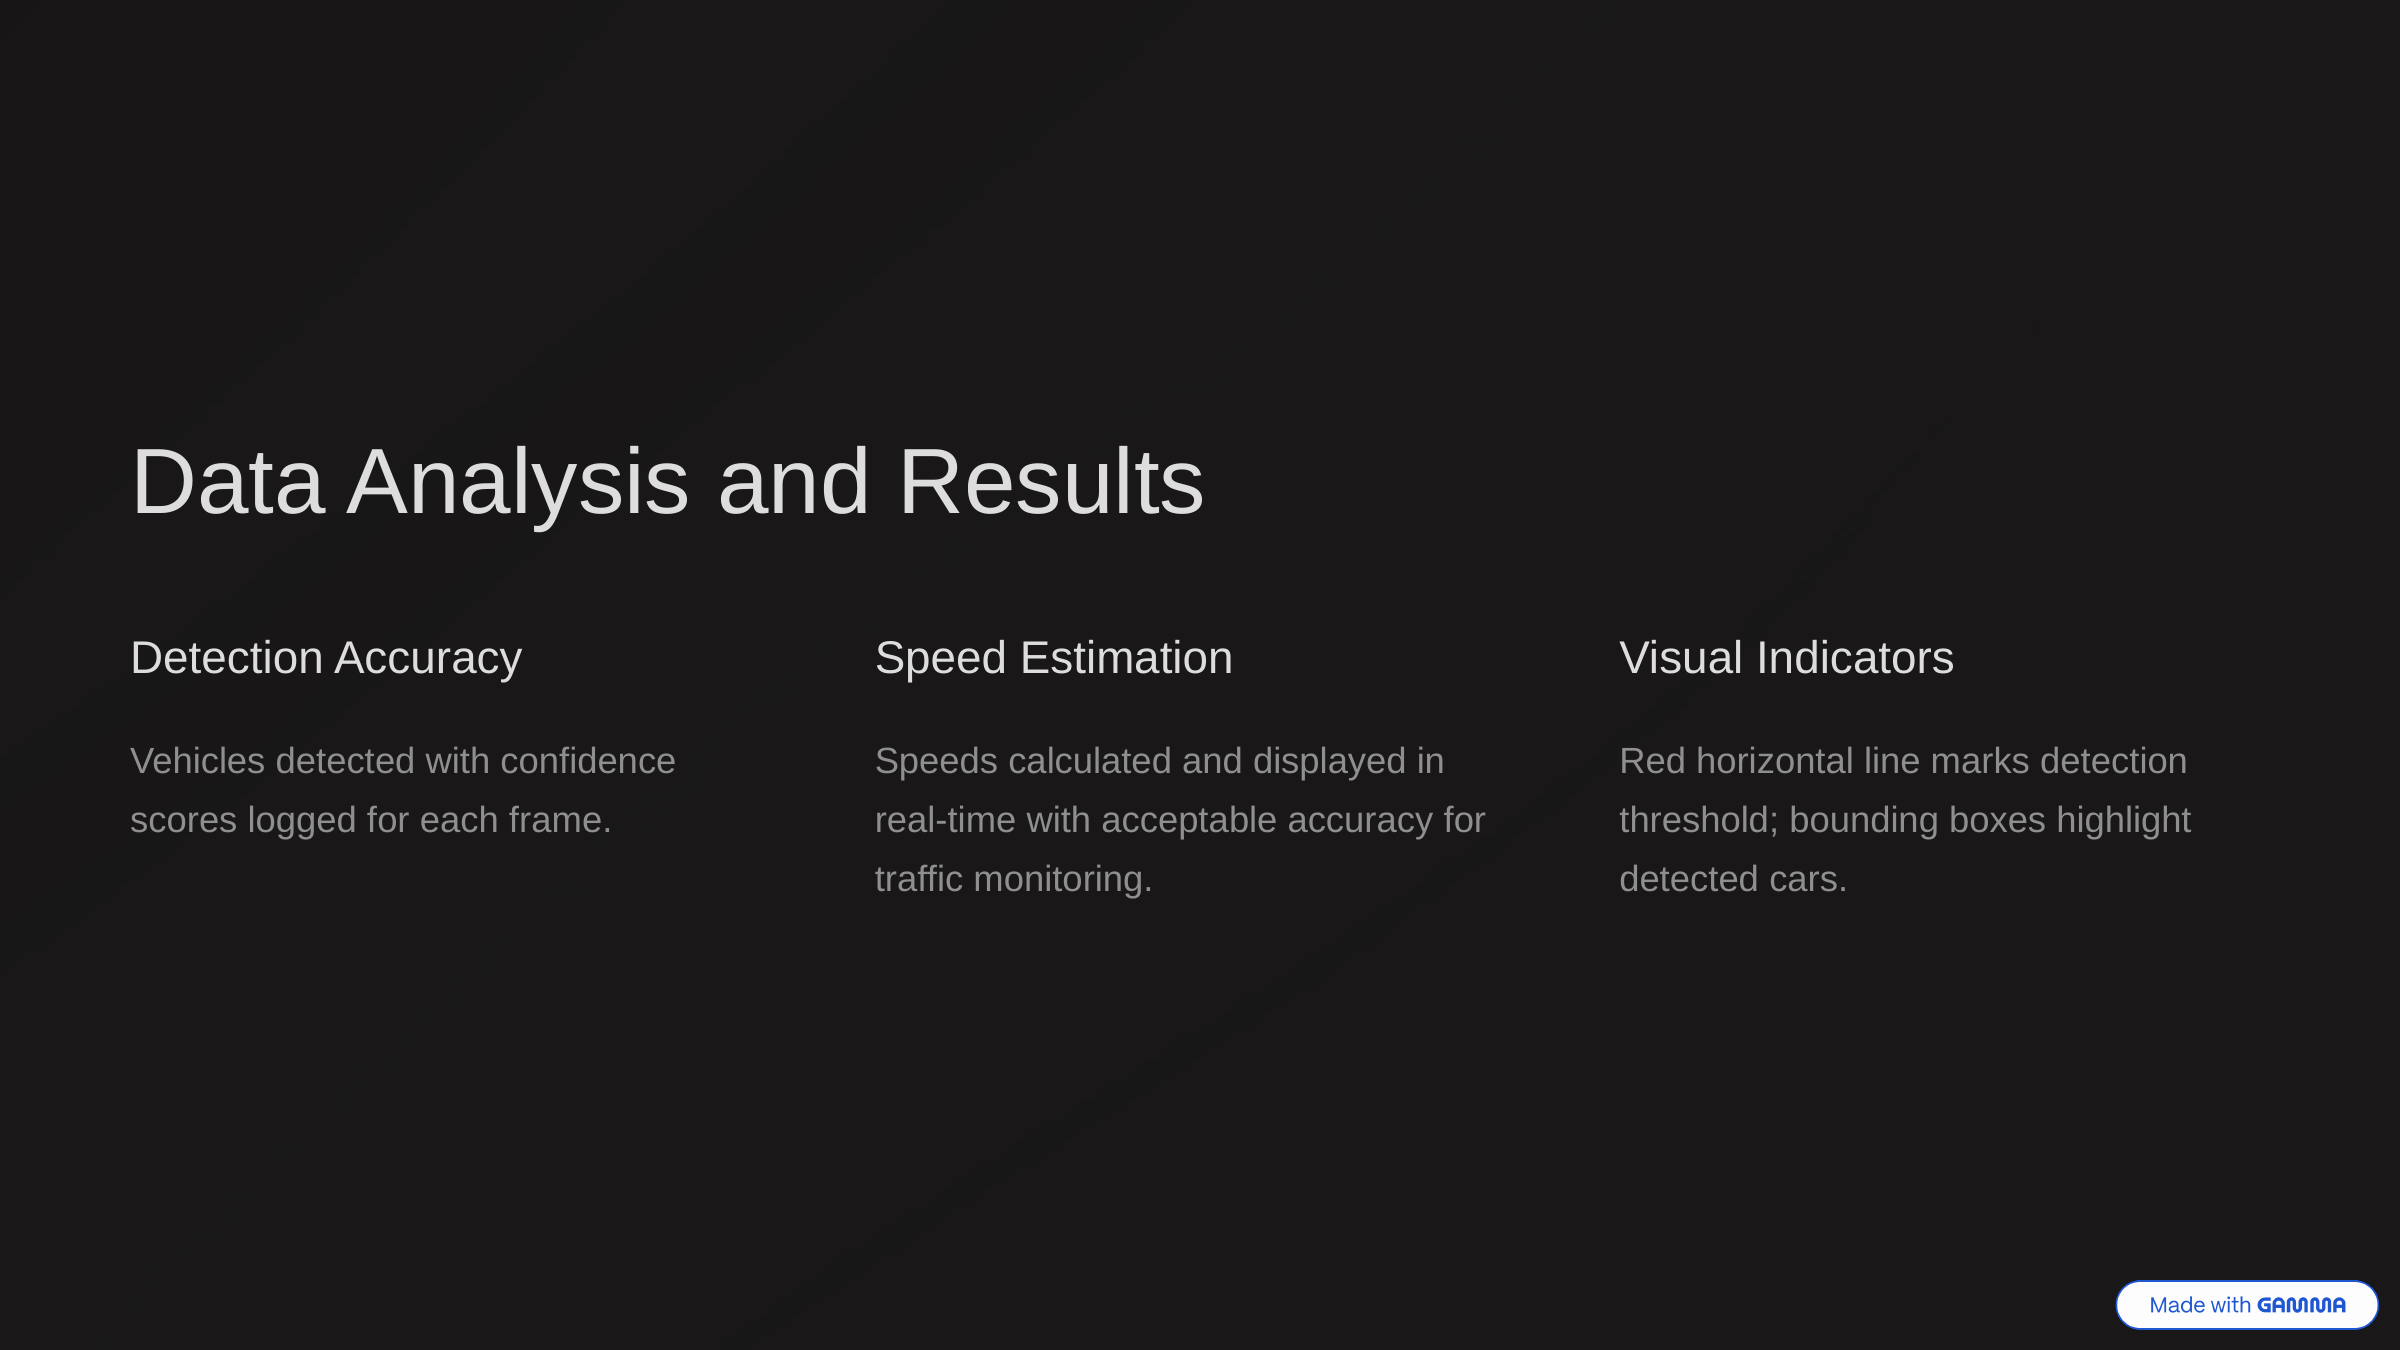

Data Analysis and Results
Detection Accuracy
Speed Estimation
Visual Indicators
Vehicles detected with confidence scores logged for each frame.
Speeds calculated and displayed in real-time with acceptable accuracy for traffic monitoring.
Red horizontal line marks detection threshold; bounding boxes highlight detected cars.